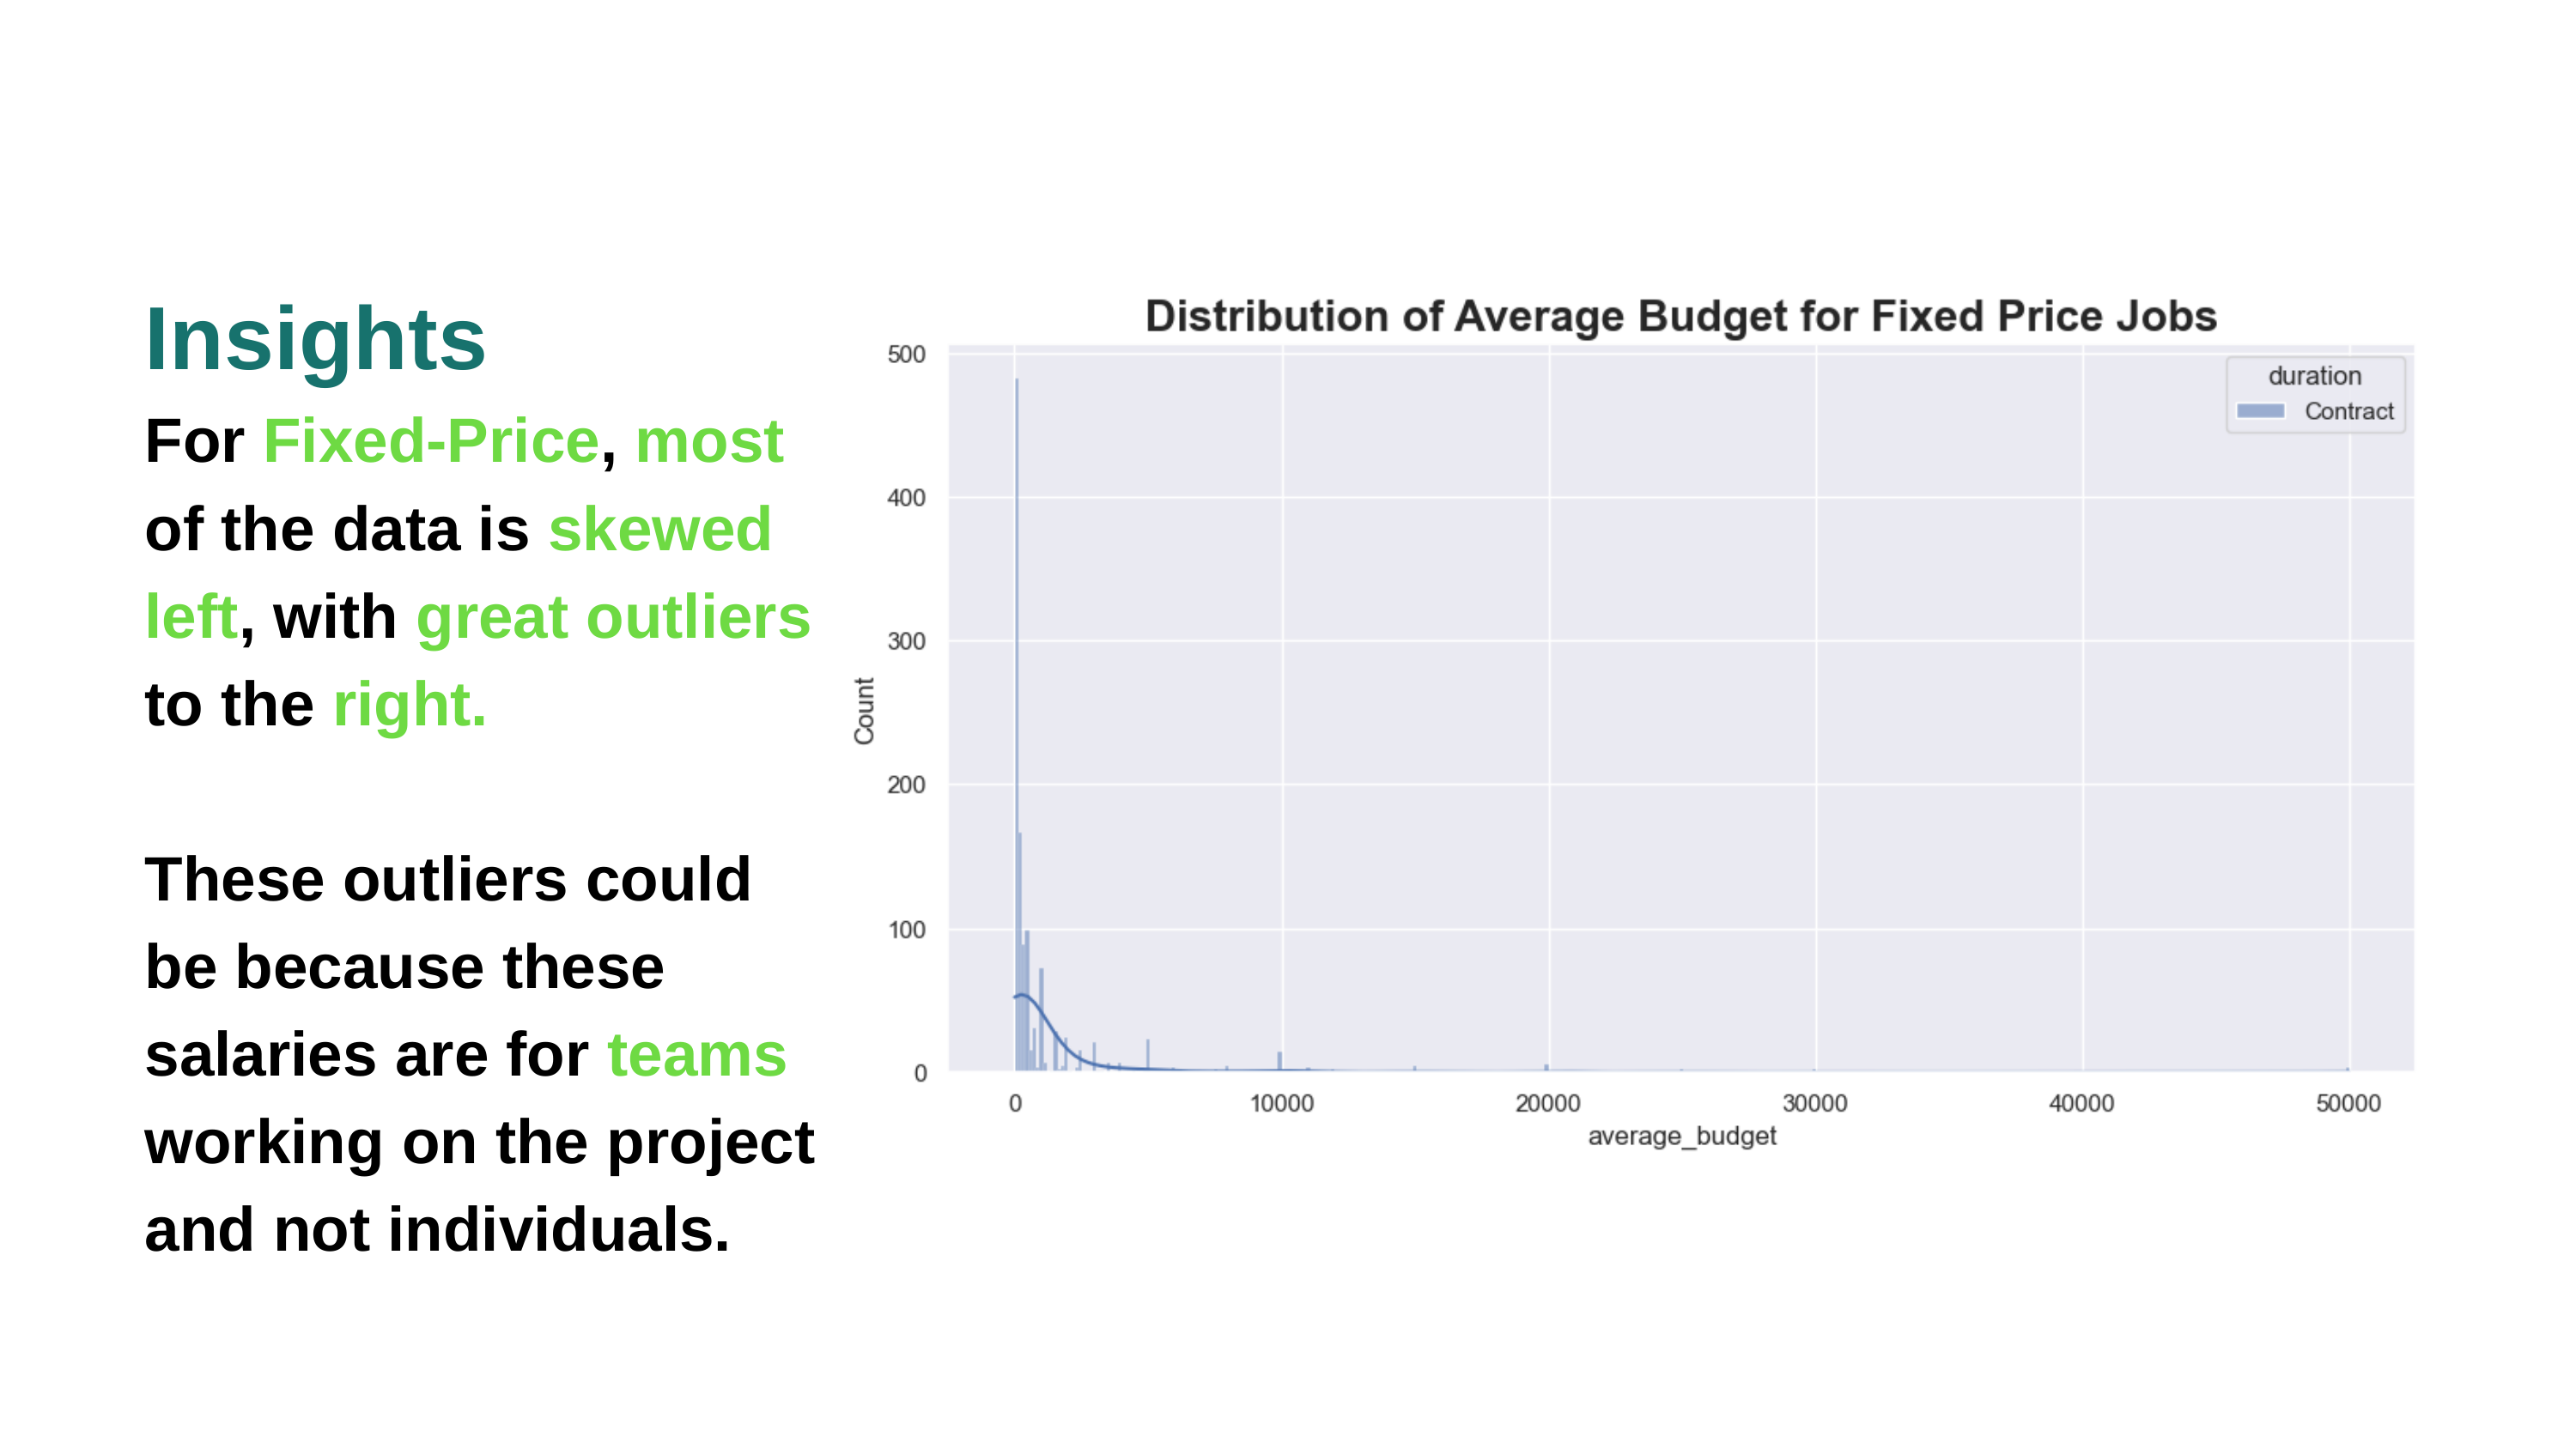

Insights
For Fixed-Price, most of the data is skewed left, with great outliers to the right.

These outliers could be because these salaries are for teams working on the project and not individuals.